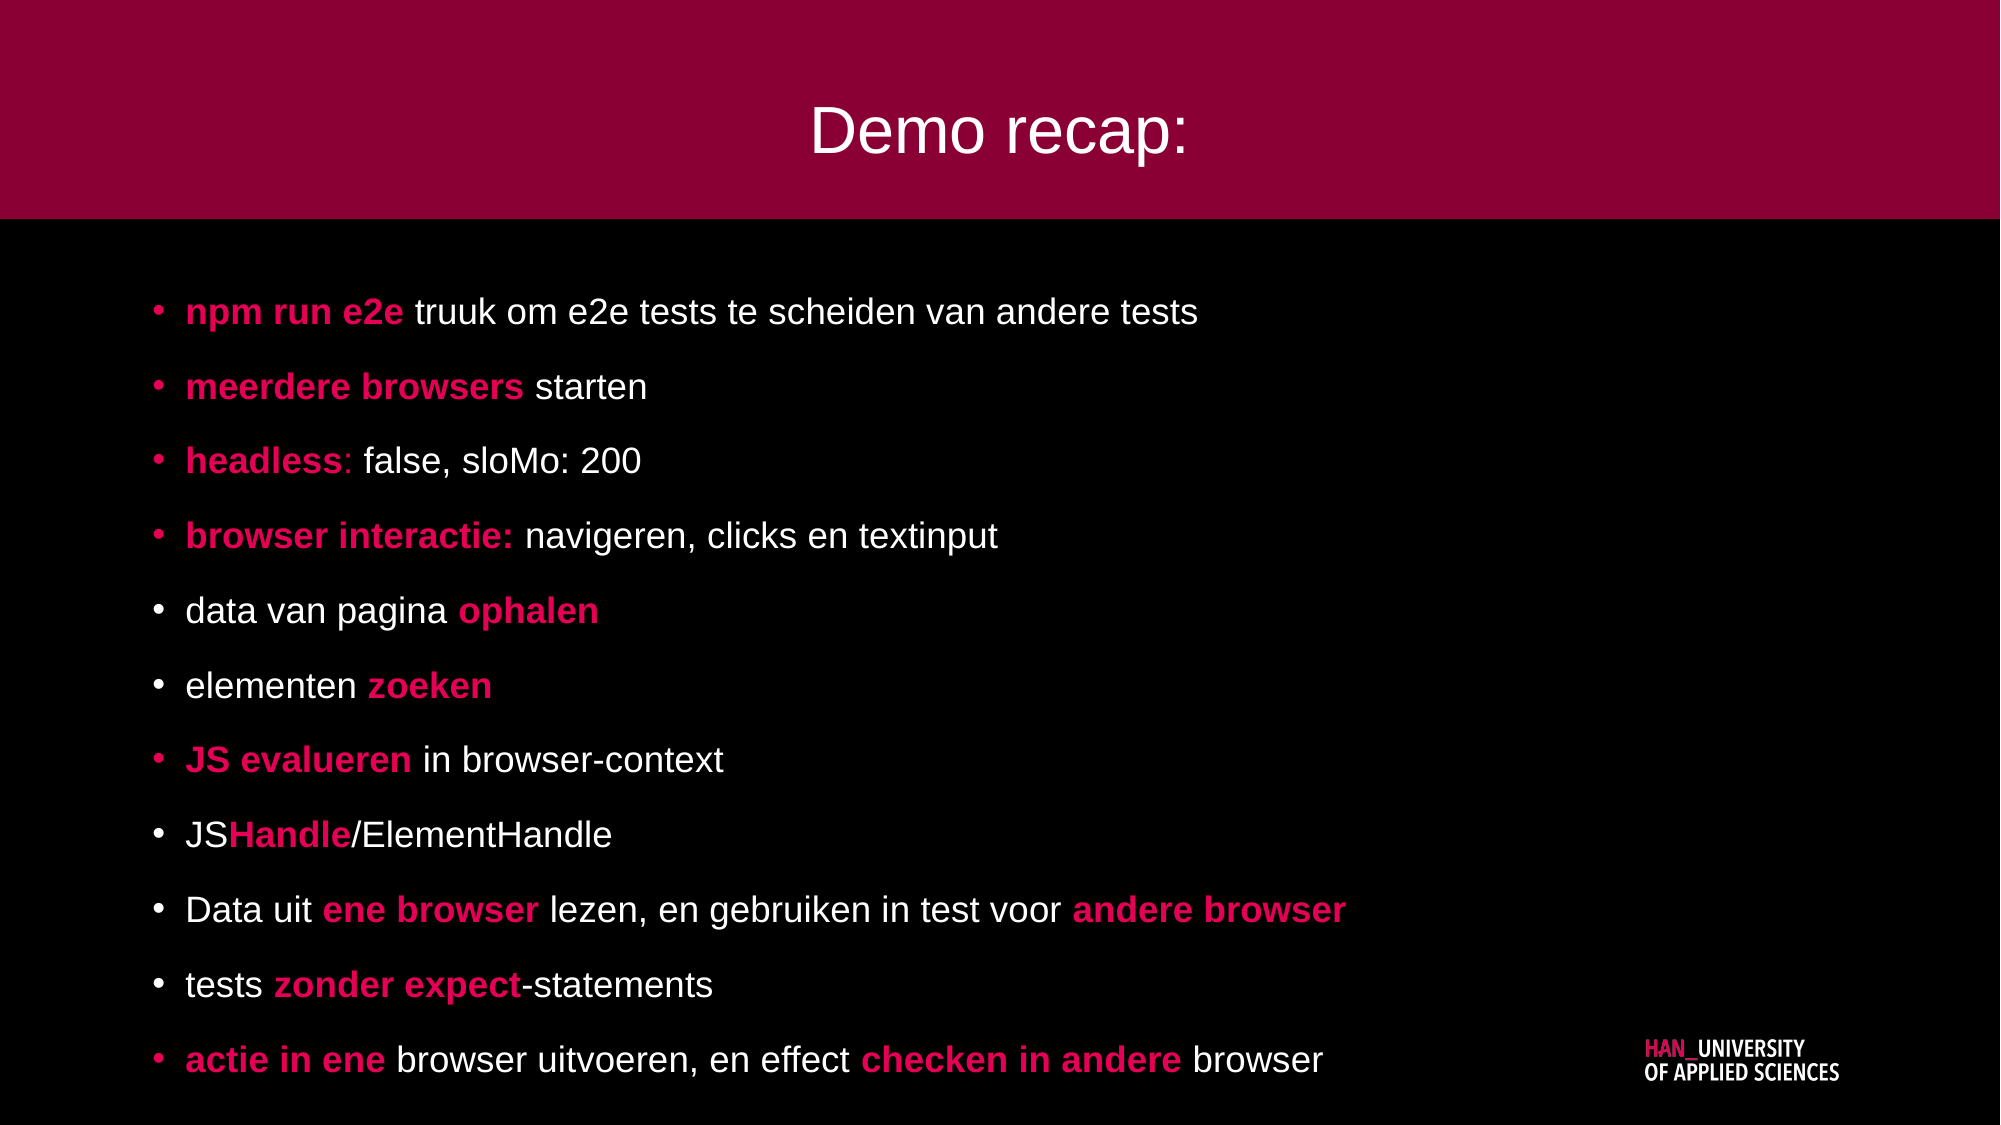

# Demo recap:
npm run e2e truuk om e2e tests te scheiden van andere tests
meerdere browsers starten
headless: false, sloMo: 200
browser interactie: navigeren, clicks en textinput
data van pagina ophalen
elementen zoeken
JS evalueren in browser-context
JSHandle/ElementHandle
Data uit ene browser lezen, en gebruiken in test voor andere browser
tests zonder expect-statements
actie in ene browser uitvoeren, en effect checken in andere browser